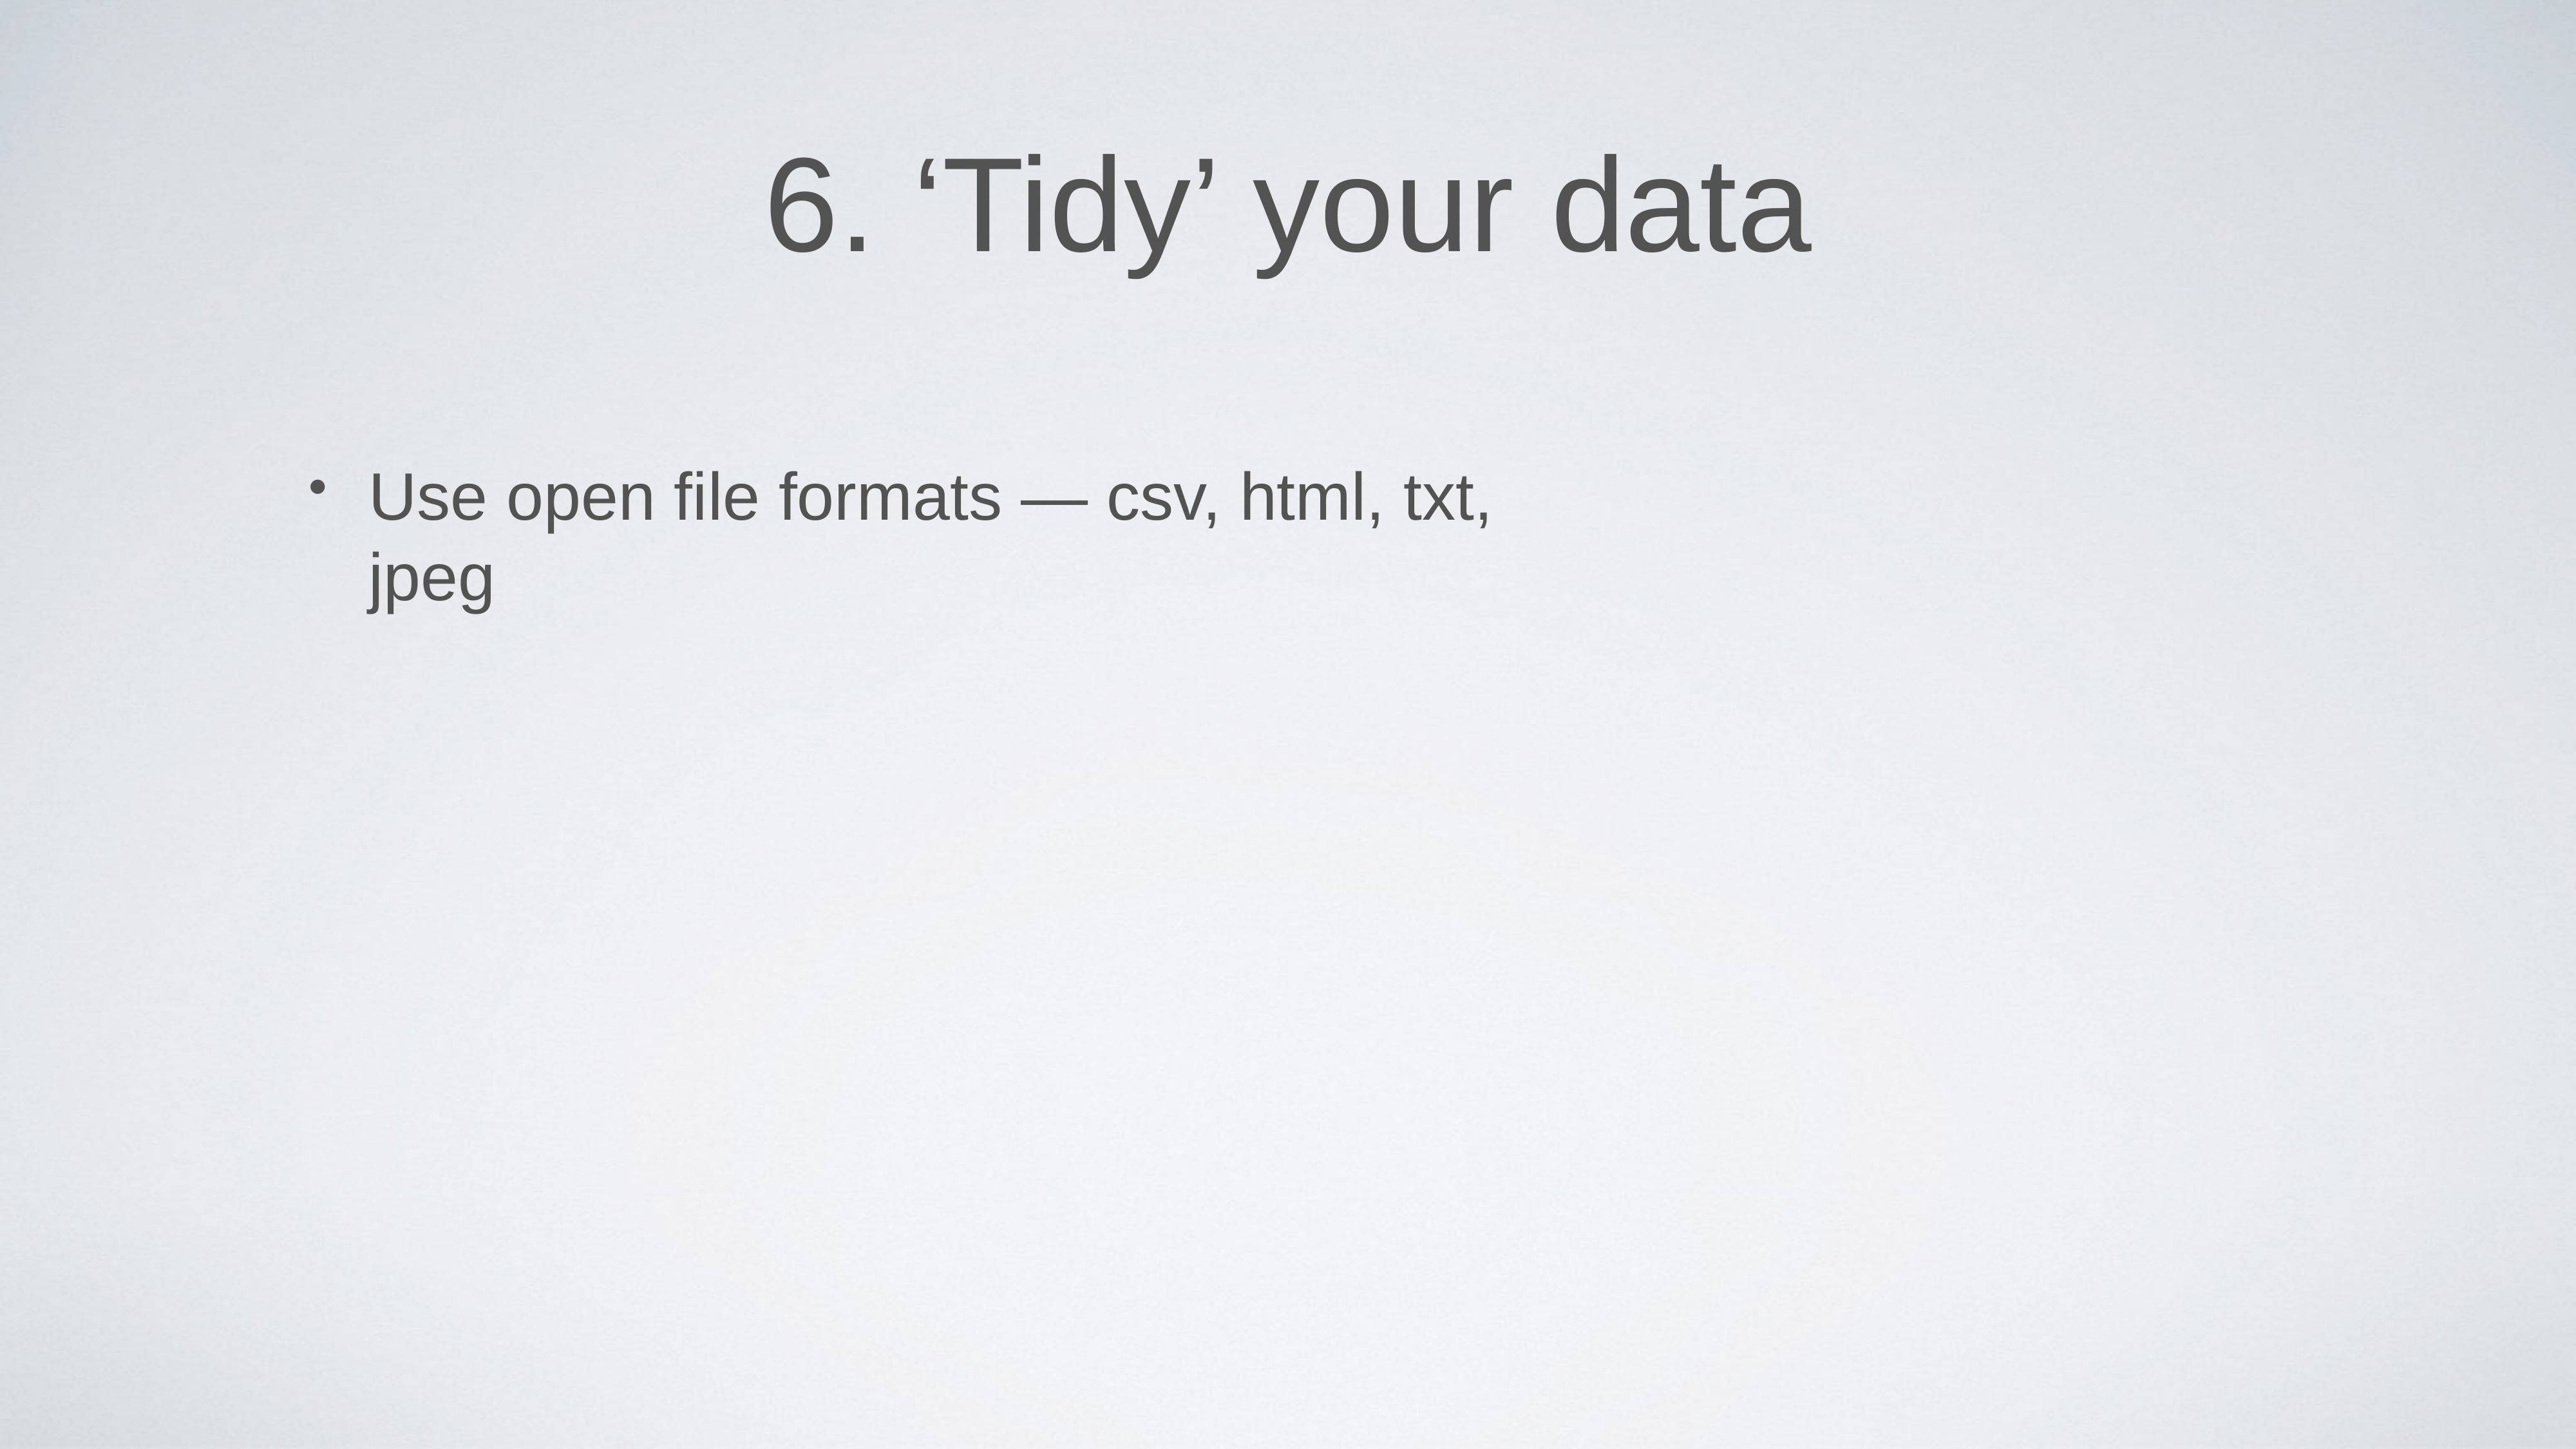

# 6. ‘Tidy’ your data
Use open file formats — csv, html, txt, jpeg